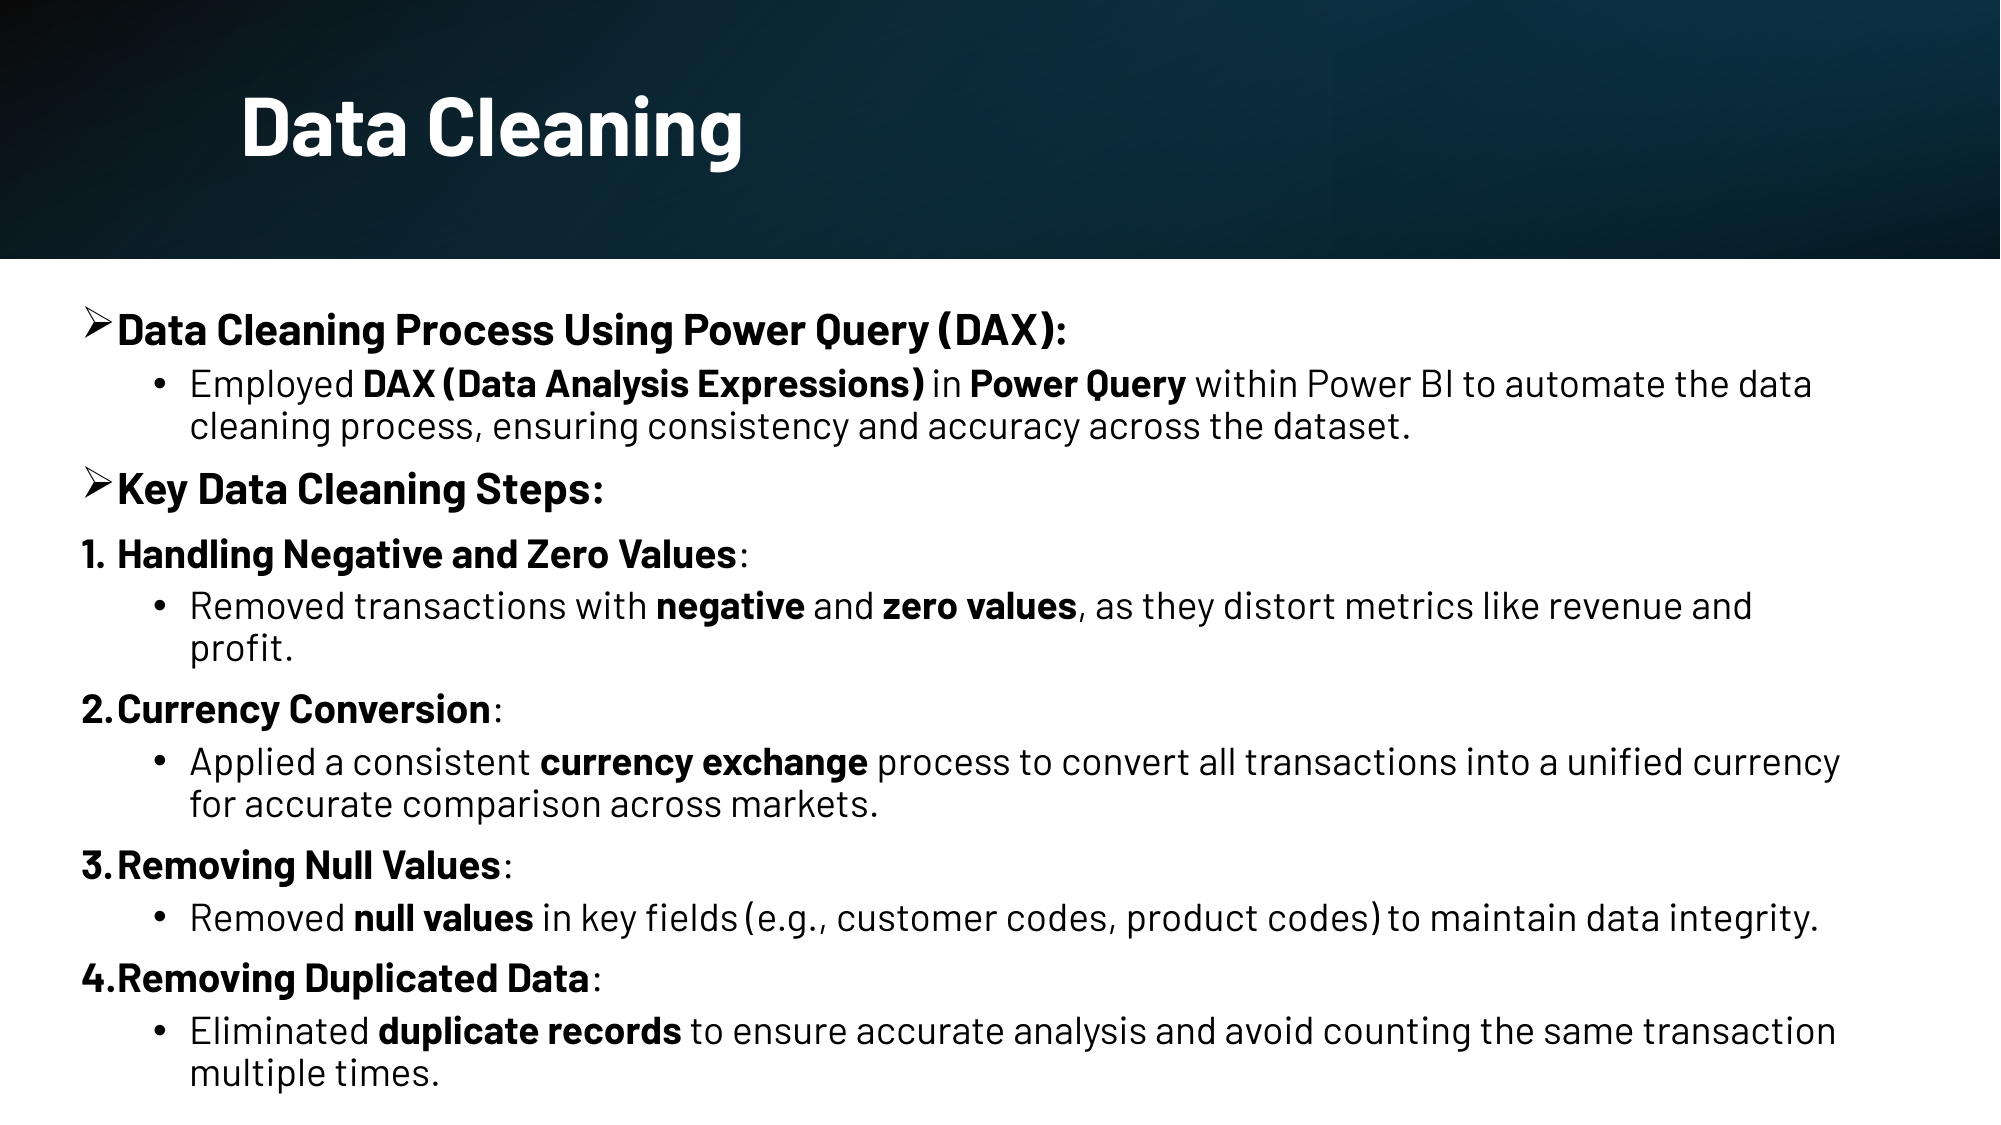

# Data Cleaning
Data Cleaning Process Using Power Query (DAX):
Employed DAX (Data Analysis Expressions) in Power Query within Power BI to automate the data cleaning process, ensuring consistency and accuracy across the dataset.
Key Data Cleaning Steps:
Handling Negative and Zero Values:
Removed transactions with negative and zero values, as they distort metrics like revenue and profit.
Currency Conversion:
Applied a consistent currency exchange process to convert all transactions into a unified currency for accurate comparison across markets.
Removing Null Values:
Removed null values in key fields (e.g., customer codes, product codes) to maintain data integrity.
Removing Duplicated Data:
Eliminated duplicate records to ensure accurate analysis and avoid counting the same transaction multiple times.